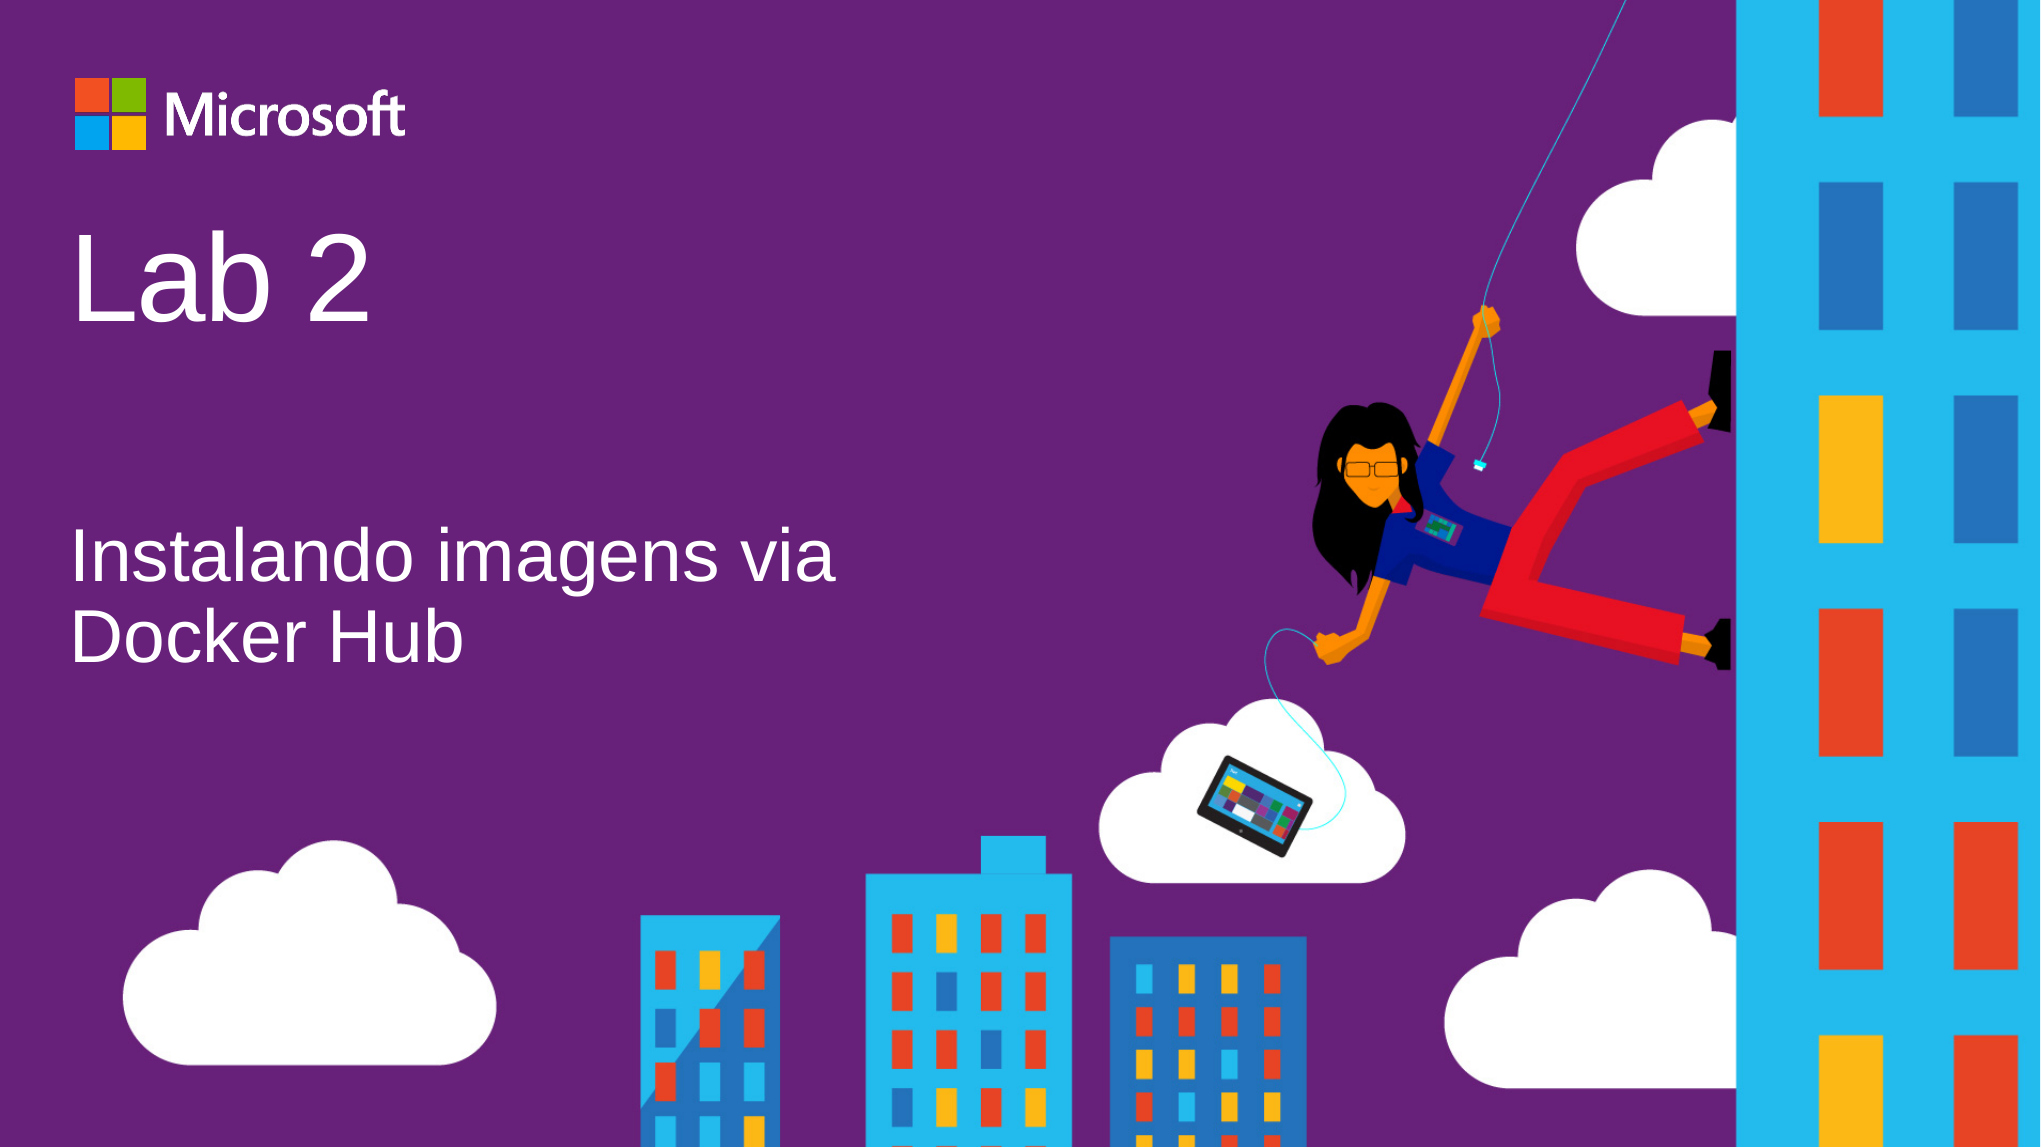

# Lab 2
Instalando imagens via Docker Hub